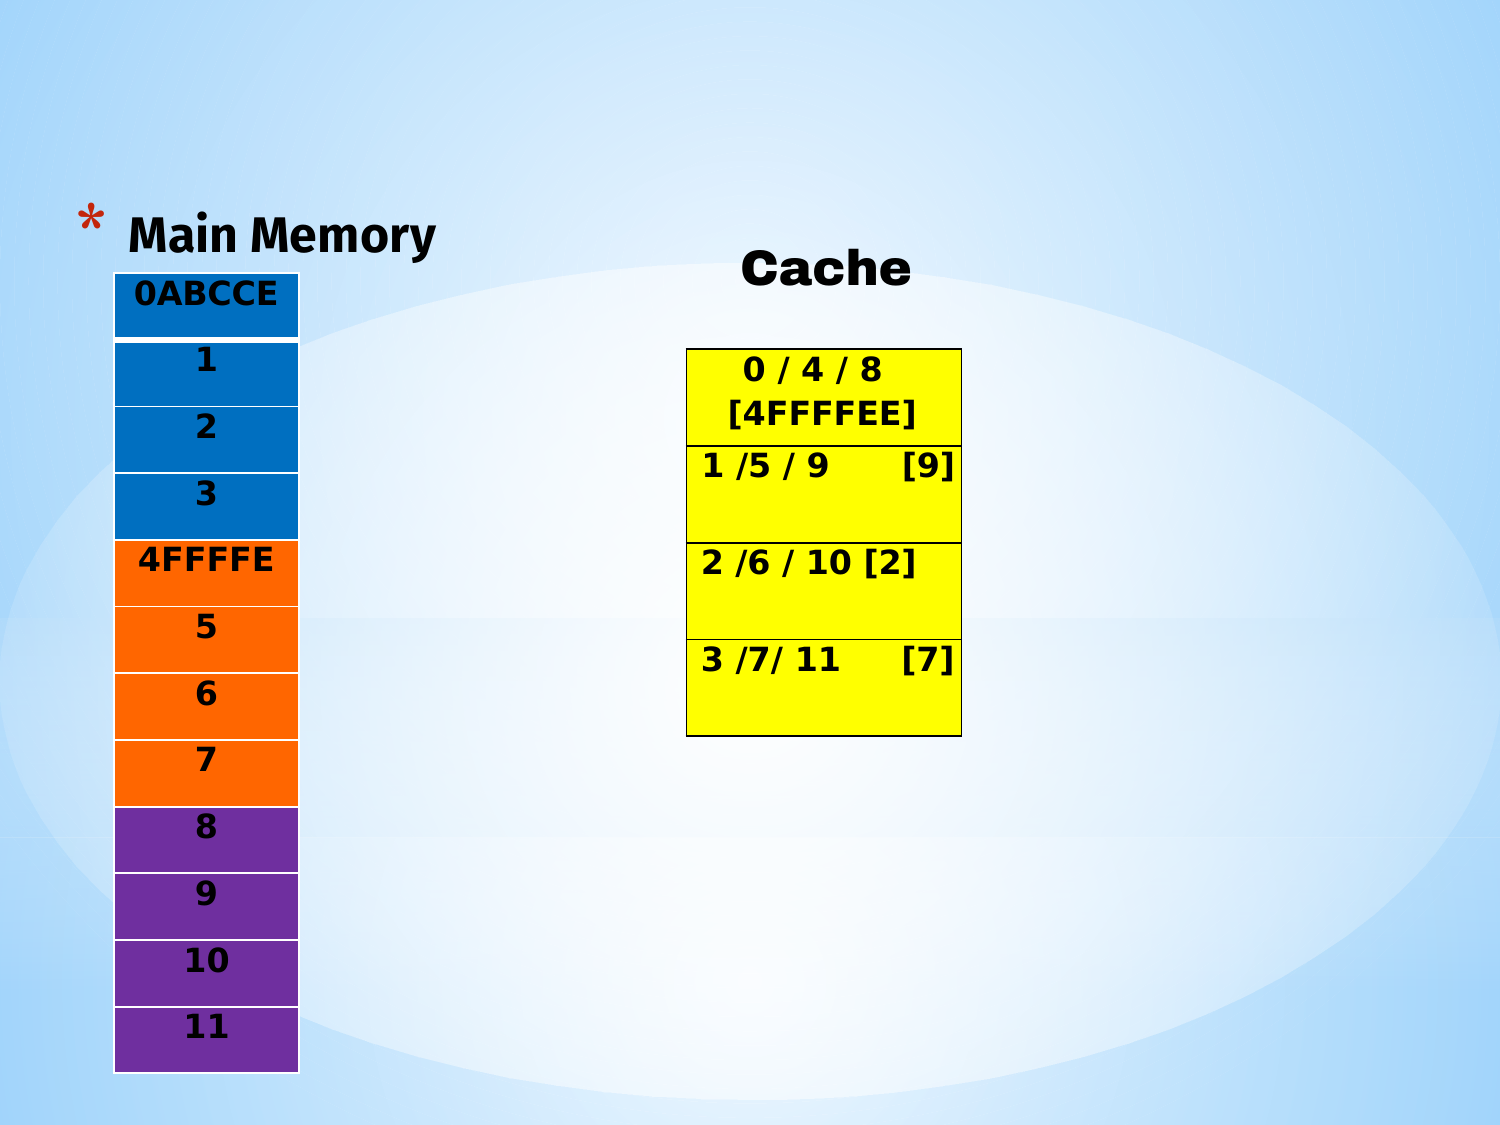

# Main Memory
Cache
| 0ABCCE |
| --- |
| 1 |
| 2 |
| 3 |
| 4FFFFE |
| 5 |
| 6 |
| 7 |
| 8 |
| 9 |
| 10 |
| 11 |
| 0 / 4 / 8 [4FFFFEE] |
| --- |
| 1 /5 / 9 [9] |
| 2 /6 / 10 [2] |
| 3 /7/ 11 [7] |